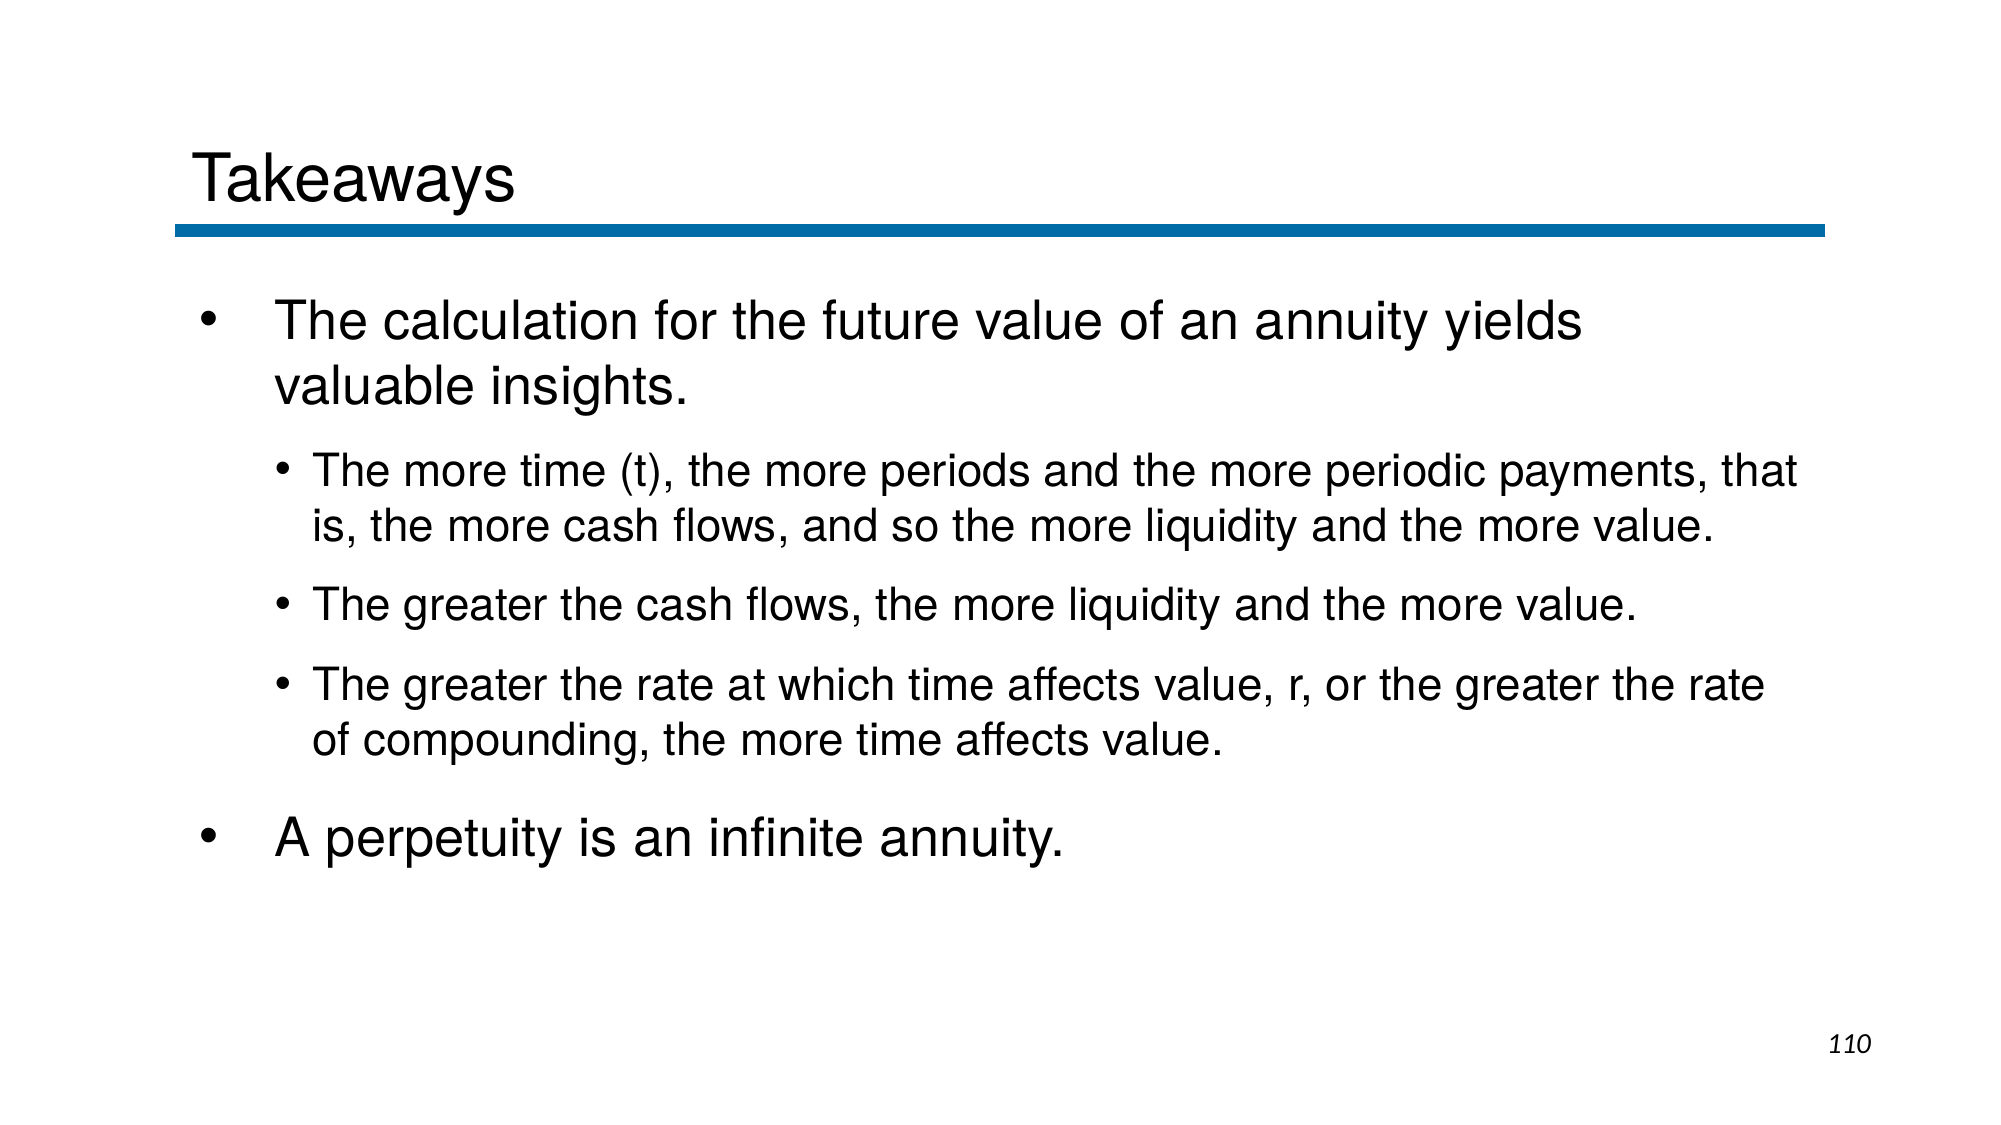

Takeaways
The calculation for the future value of an annuity yields valuable insights.
The more time (t), the more periods and the more periodic payments, that is, the more cash flows, and so the more liquidity and the more value.
The greater the cash flows, the more liquidity and the more value.
The greater the rate at which time affects value, r, or the greater the rate of compounding, the more time affects value.
A perpetuity is an infinite annuity.
1-110